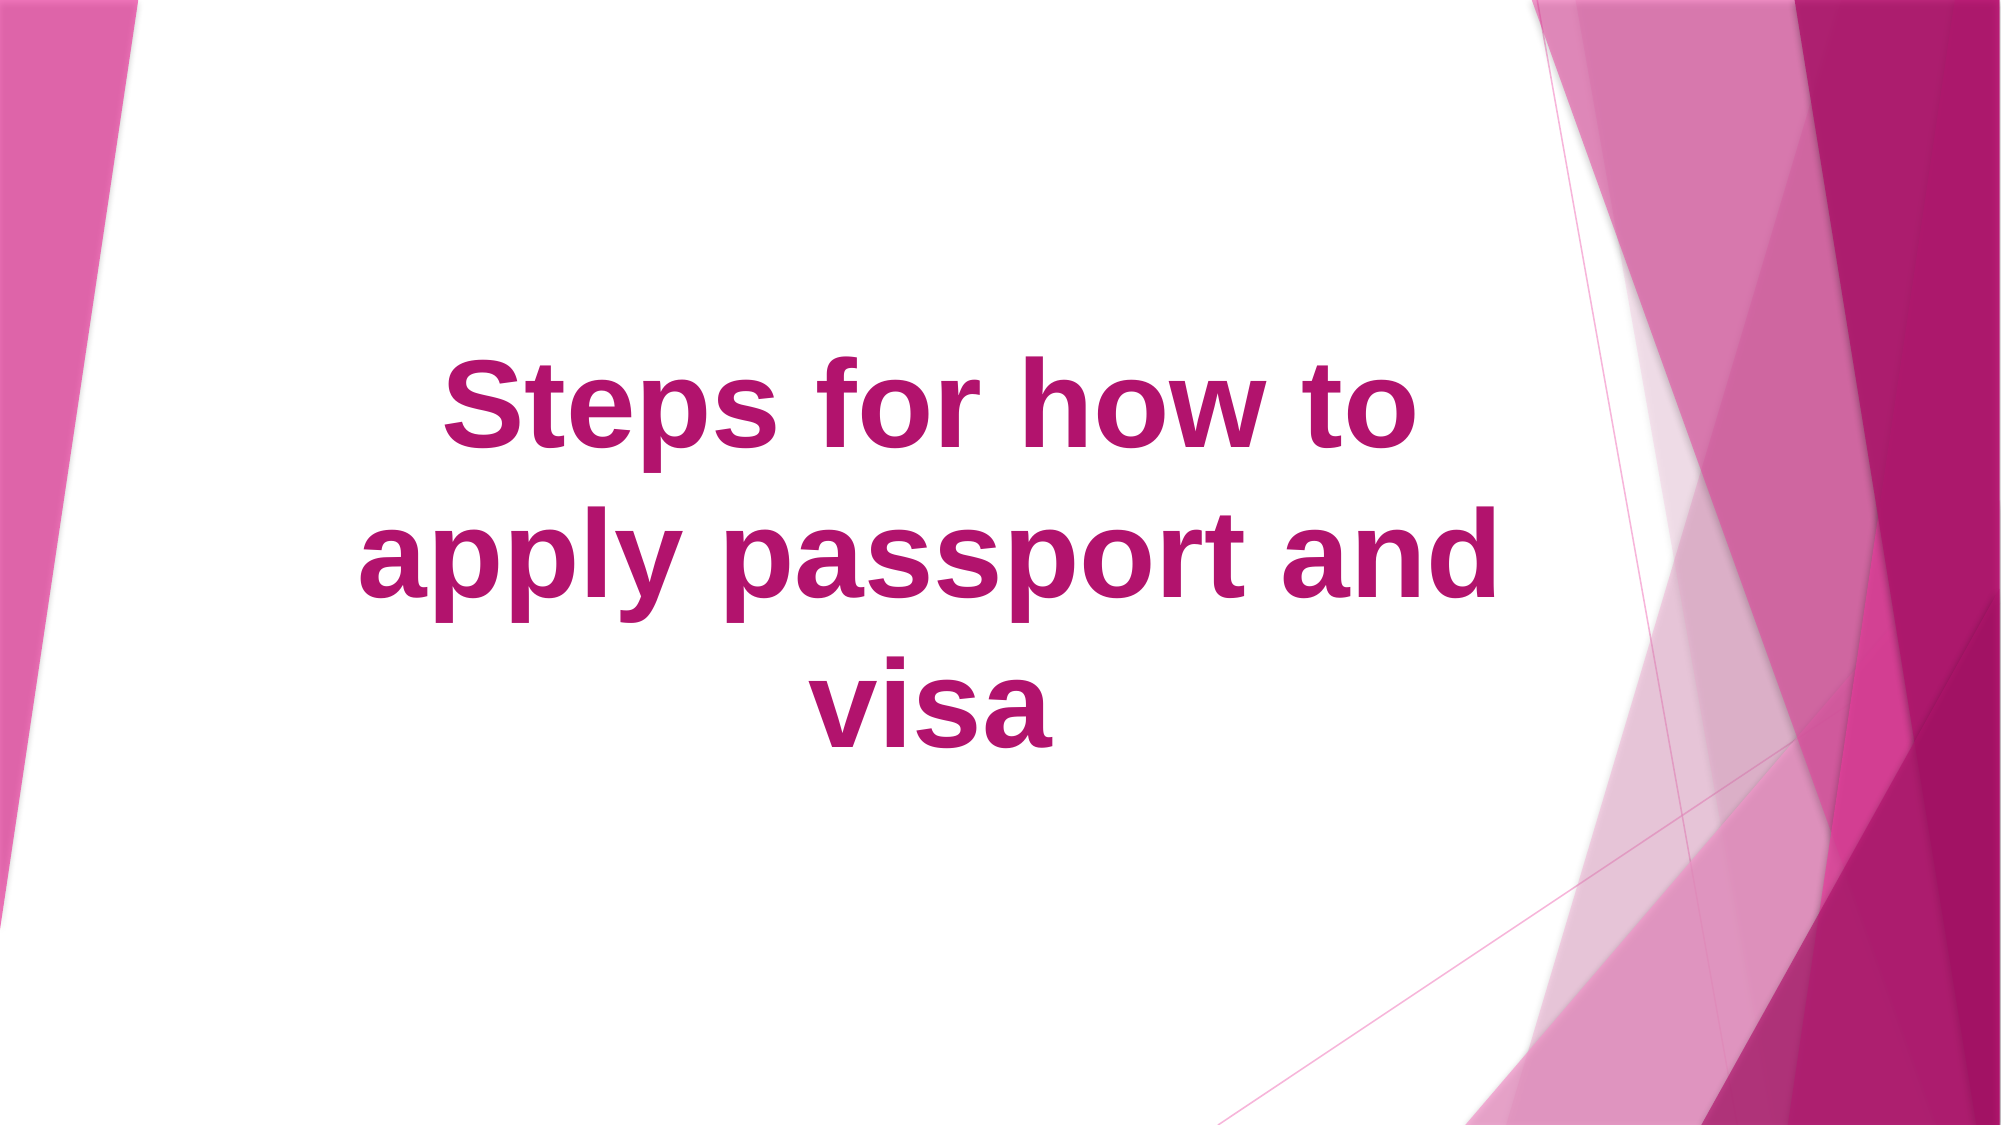

# Steps for how to apply passport and visa